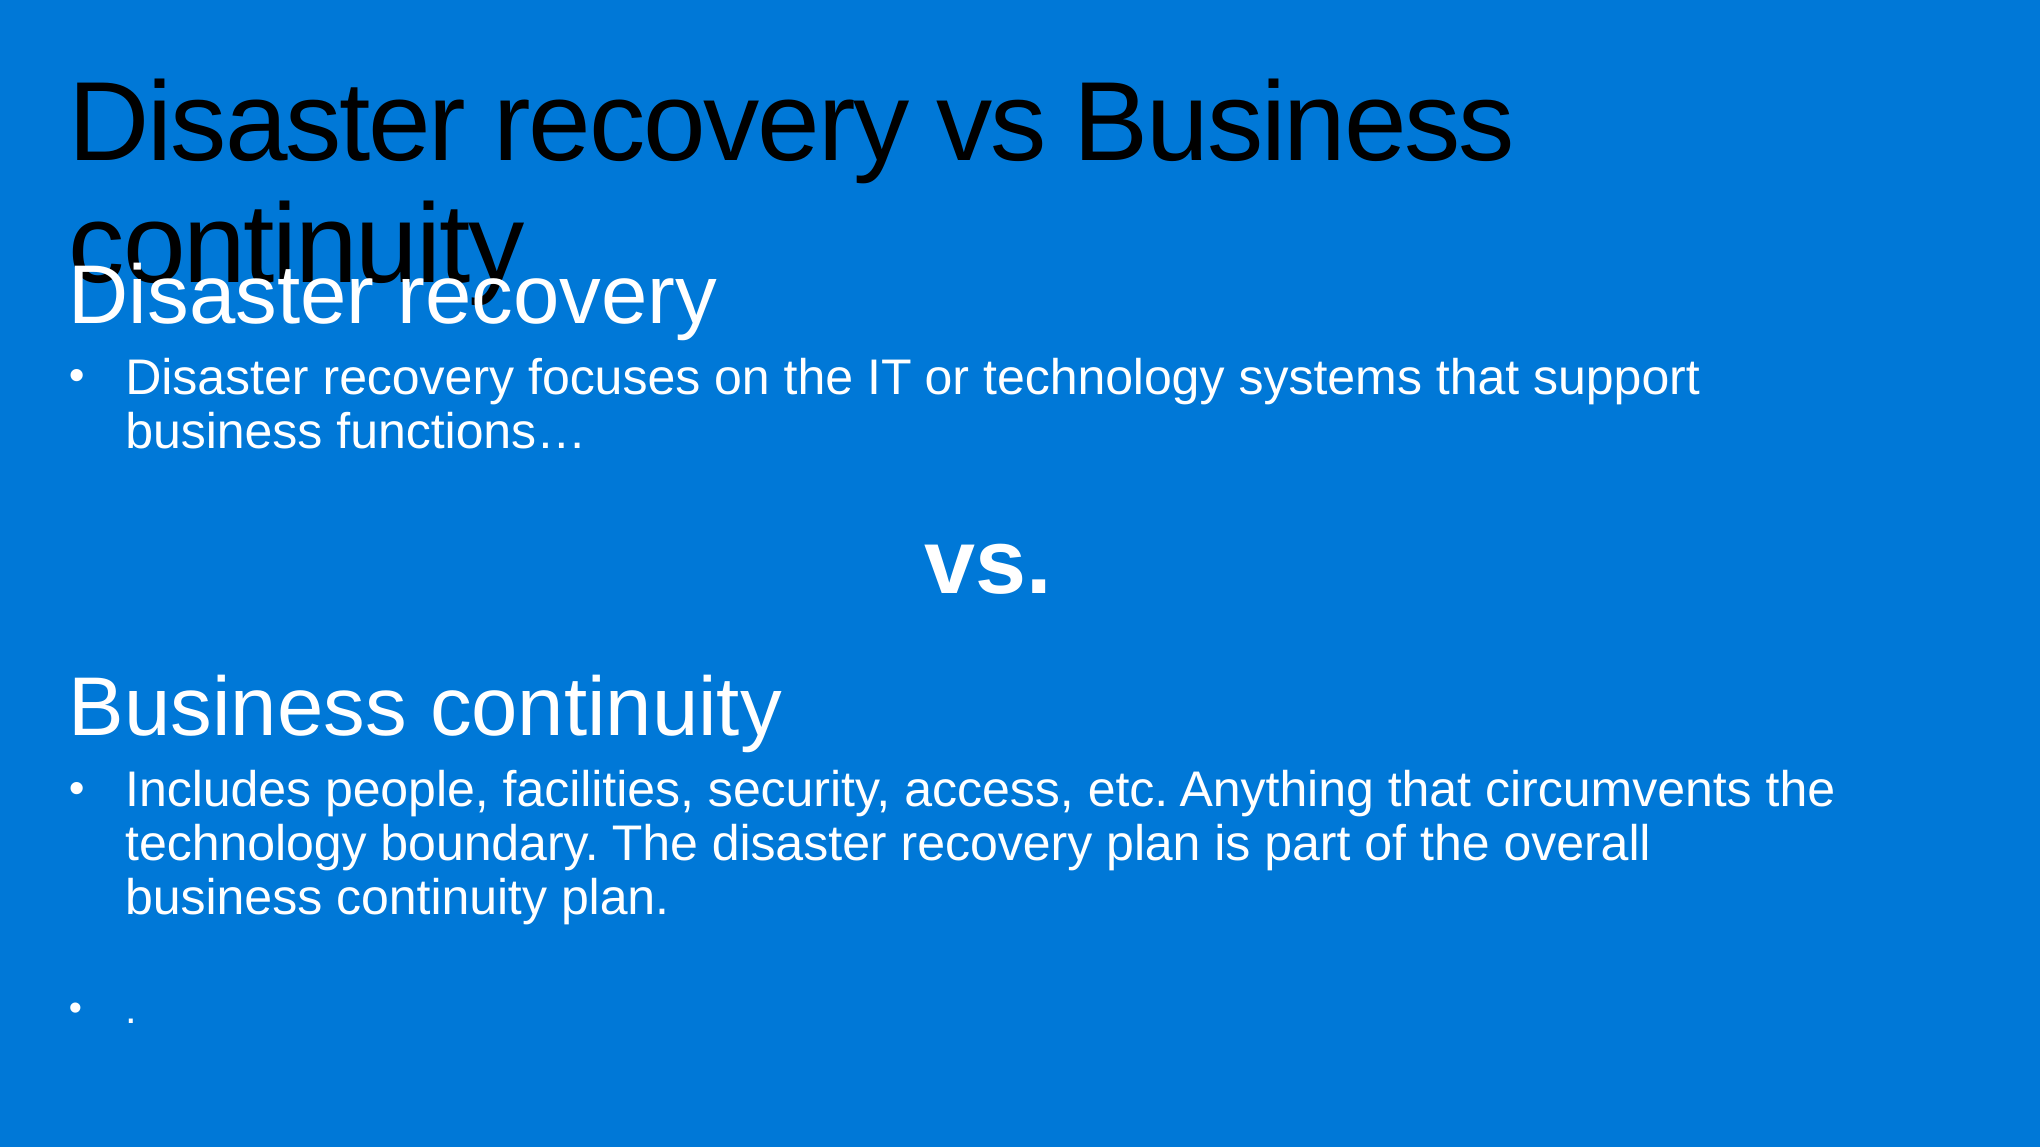

# Disaster recovery vs Business continuity
Disaster recovery
Disaster recovery focuses on the IT or technology systems that support
business functions…
vs.
Business continuity
Includes people, facilities, security, access, etc. Anything that circumvents the technology boundary. The disaster recovery plan is part of the overall
business continuity plan.

.